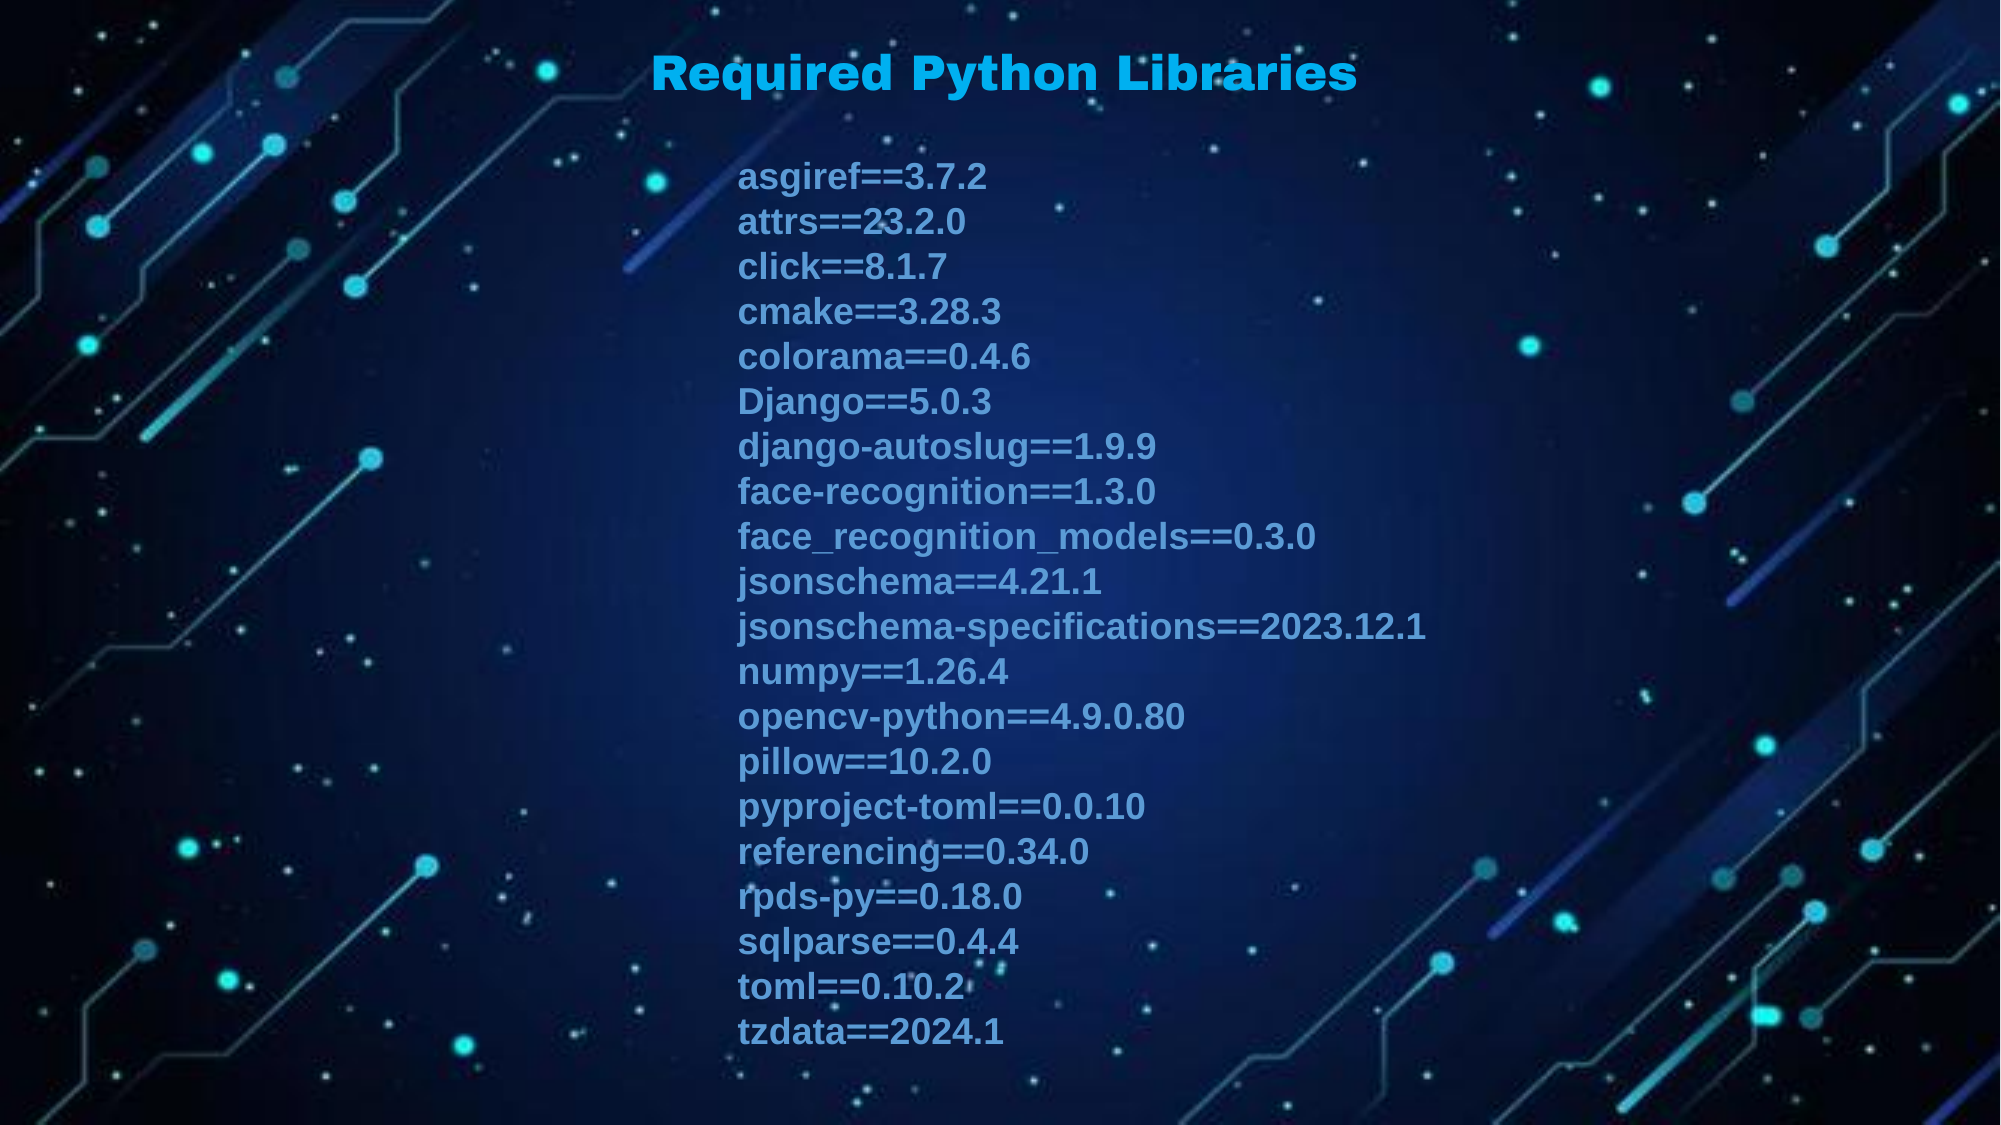

Required Python Libraries

asgiref==3.7.2
attrs==23.2.0
click==8.1.7
cmake==3.28.3
colorama==0.4.6
Django==5.0.3
django-autoslug==1.9.9
face-recognition==1.3.0
face_recognition_models==0.3.0
jsonschema==4.21.1
jsonschema-specifications==2023.12.1
numpy==1.26.4
opencv-python==4.9.0.80
pillow==10.2.0
pyproject-toml==0.0.10
referencing==0.34.0
rpds-py==0.18.0
sqlparse==0.4.4
toml==0.10.2
tzdata==2024.1